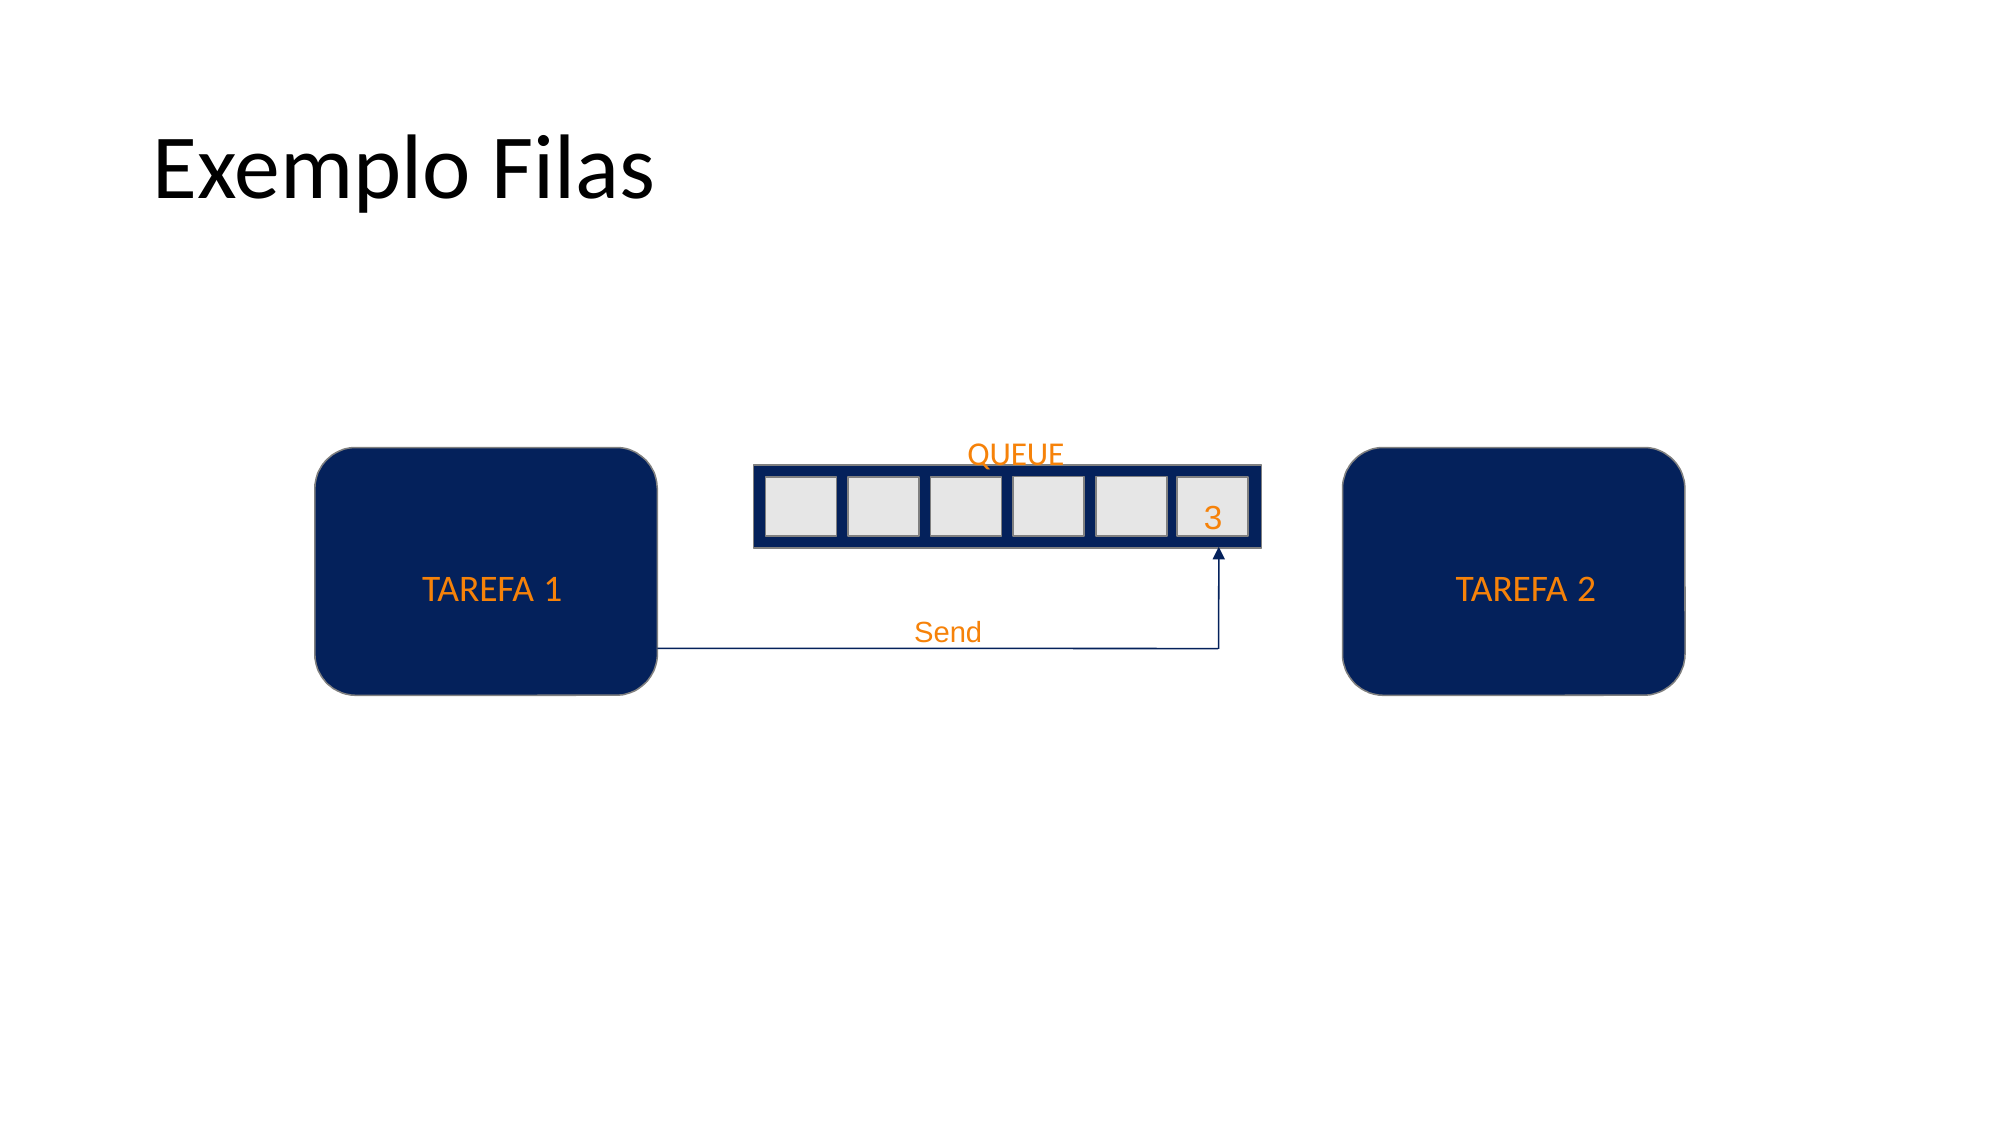

# Exemplo Filas
QUEUE

3

TAREFA 1
TAREFA 2
Send